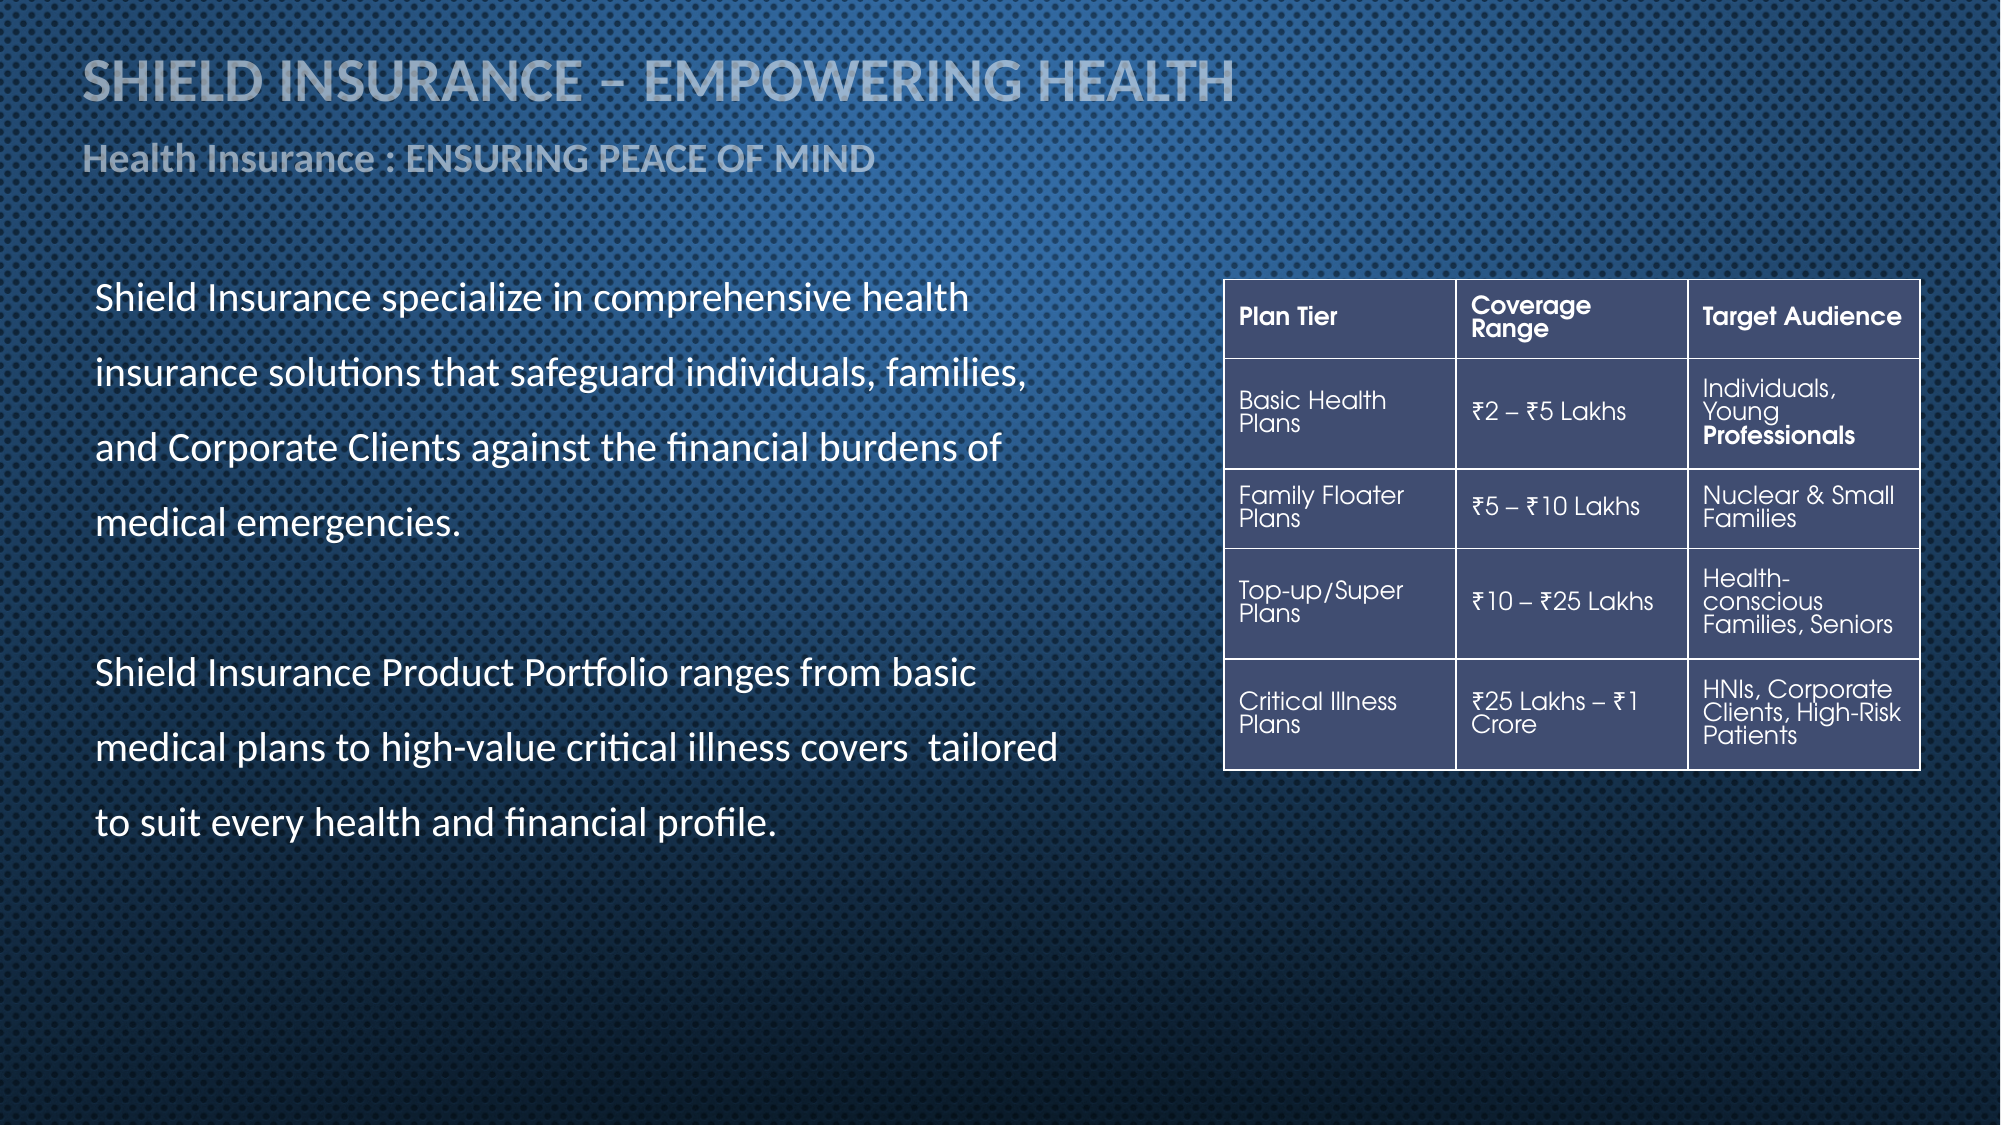

SHIELD INSURANCE – EMPOWERING HEALTH
Health Insurance : ENSURING PEACE OF MIND
Shield Insurance specialize in comprehensive health insurance solutions that safeguard individuals, families, and Corporate Clients against the financial burdens of medical emergencies.

Shield Insurance Product Portfolio ranges from basic medical plans to high-value critical illness covers  tailored to suit every health and financial profile.

| Plan Tier | Coverage Range | Target Audience |
| --- | --- | --- |
| Basic Health Plans | ₹2 – ₹5 Lakhs | Individuals, Young Professionals |
| Family Floater Plans | ₹5 – ₹10 Lakhs | Nuclear & Small Families |
| Top-up/Super Plans | ₹10 – ₹25 Lakhs | Health-conscious Families, Seniors |
| Critical Illness Plans | ₹25 Lakhs – ₹1 Crore | HNIs, Corporate Clients, High-Risk Patients |